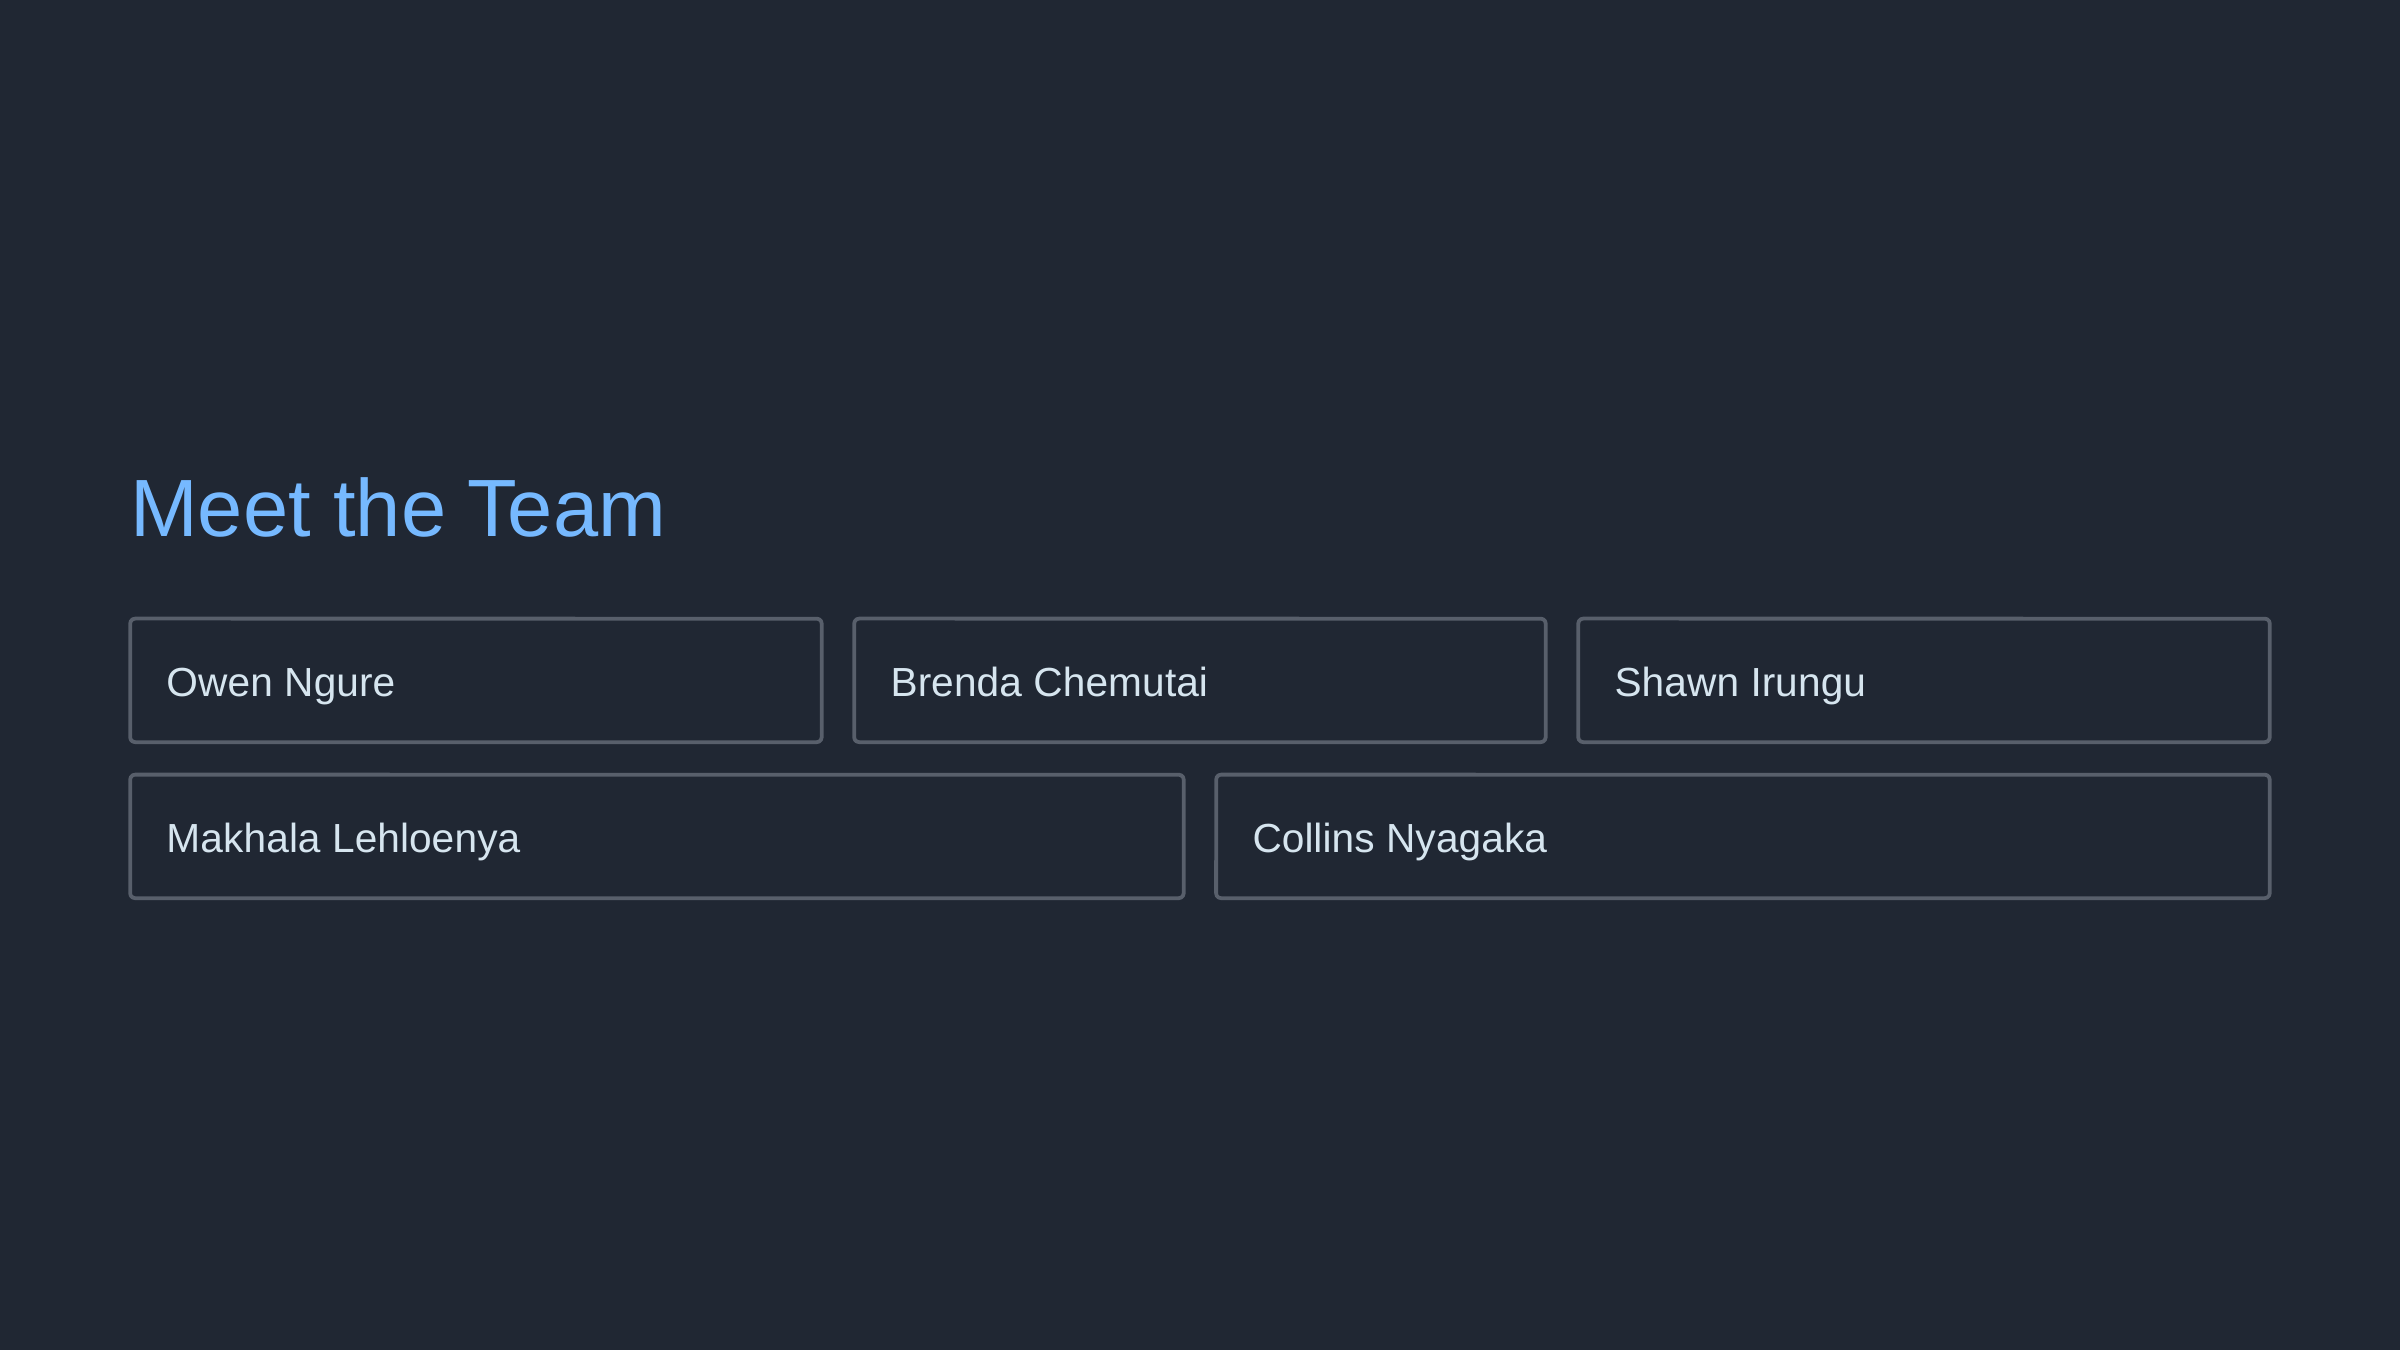

Meet the Team

Owen Ngure
Brenda Chemutai
Shawn Irungu

Makhala Lehloenya
Collins Nyagaka